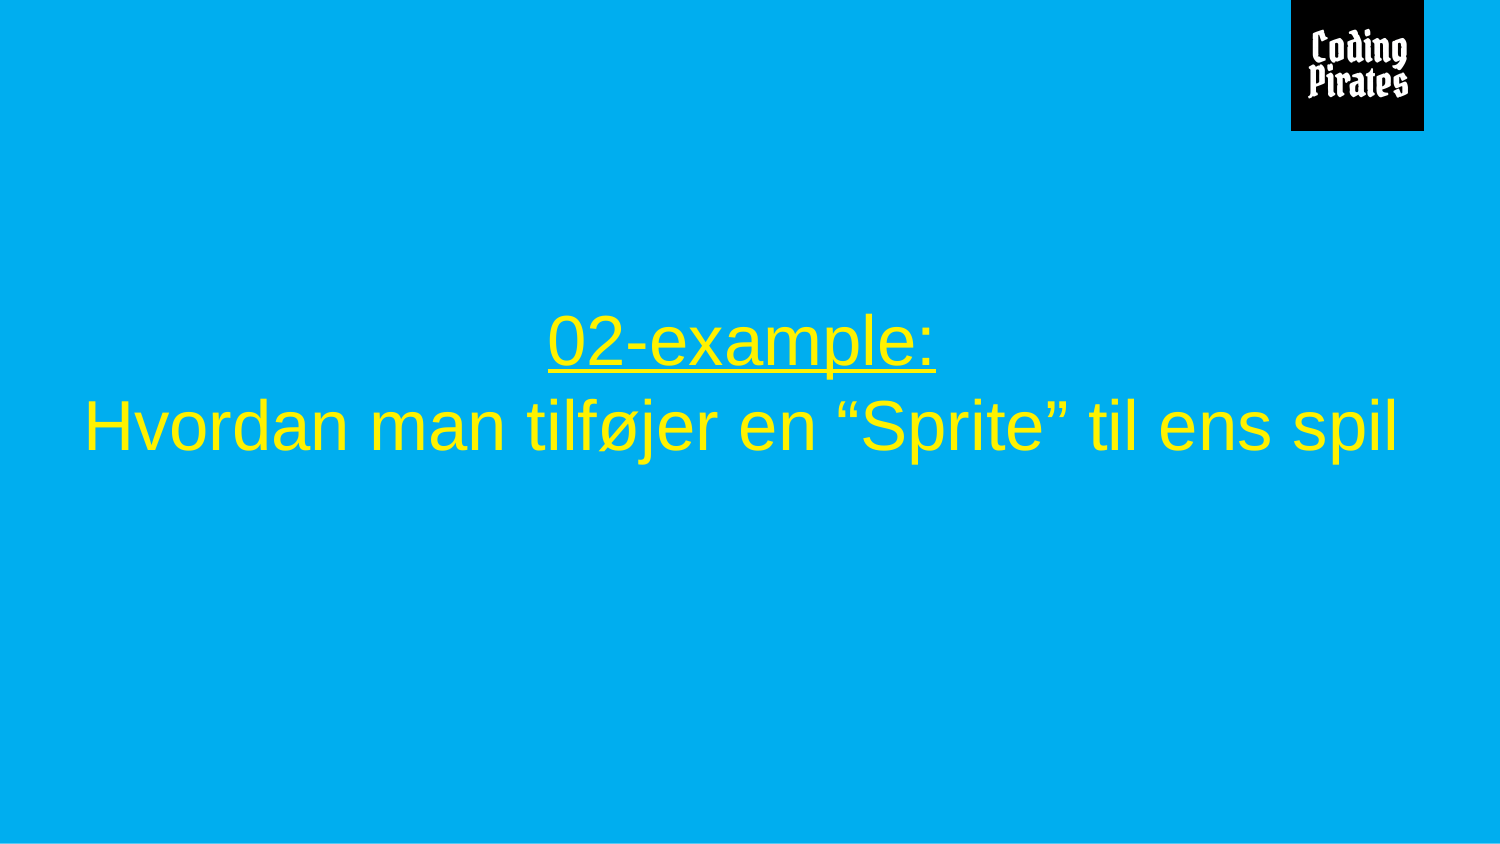

# 02-example:
Hvordan man tilføjer en “Sprite” til ens spil